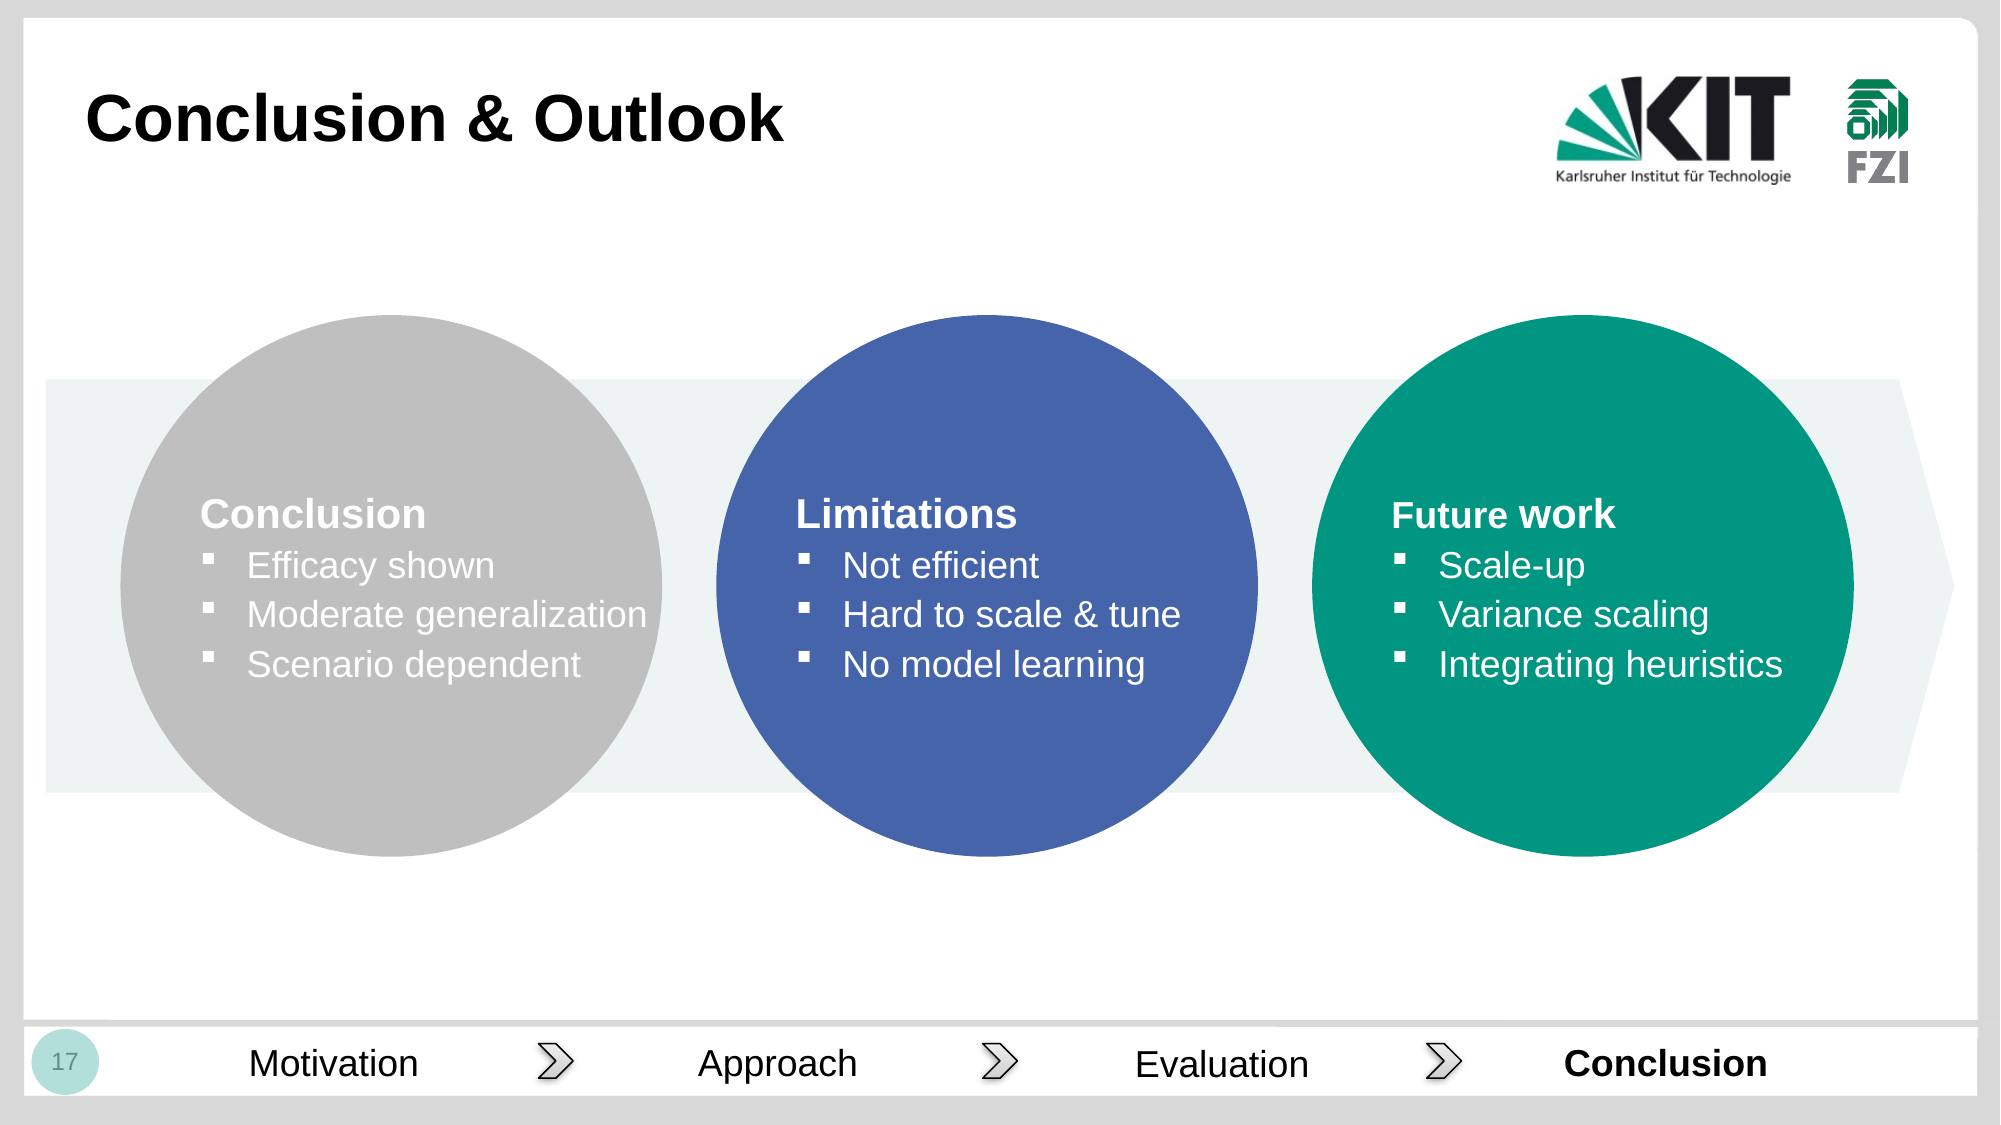

# Conclusion & Outlook
Conclusion
Efficacy shown
Moderate generalization
Scenario dependent
Limitations
Not efficient
Hard to scale & tune
No model learning
Future work
Scale-up
Variance scaling
Integrating heuristics

17
Motivation
Approach
Conclusion
Evaluation